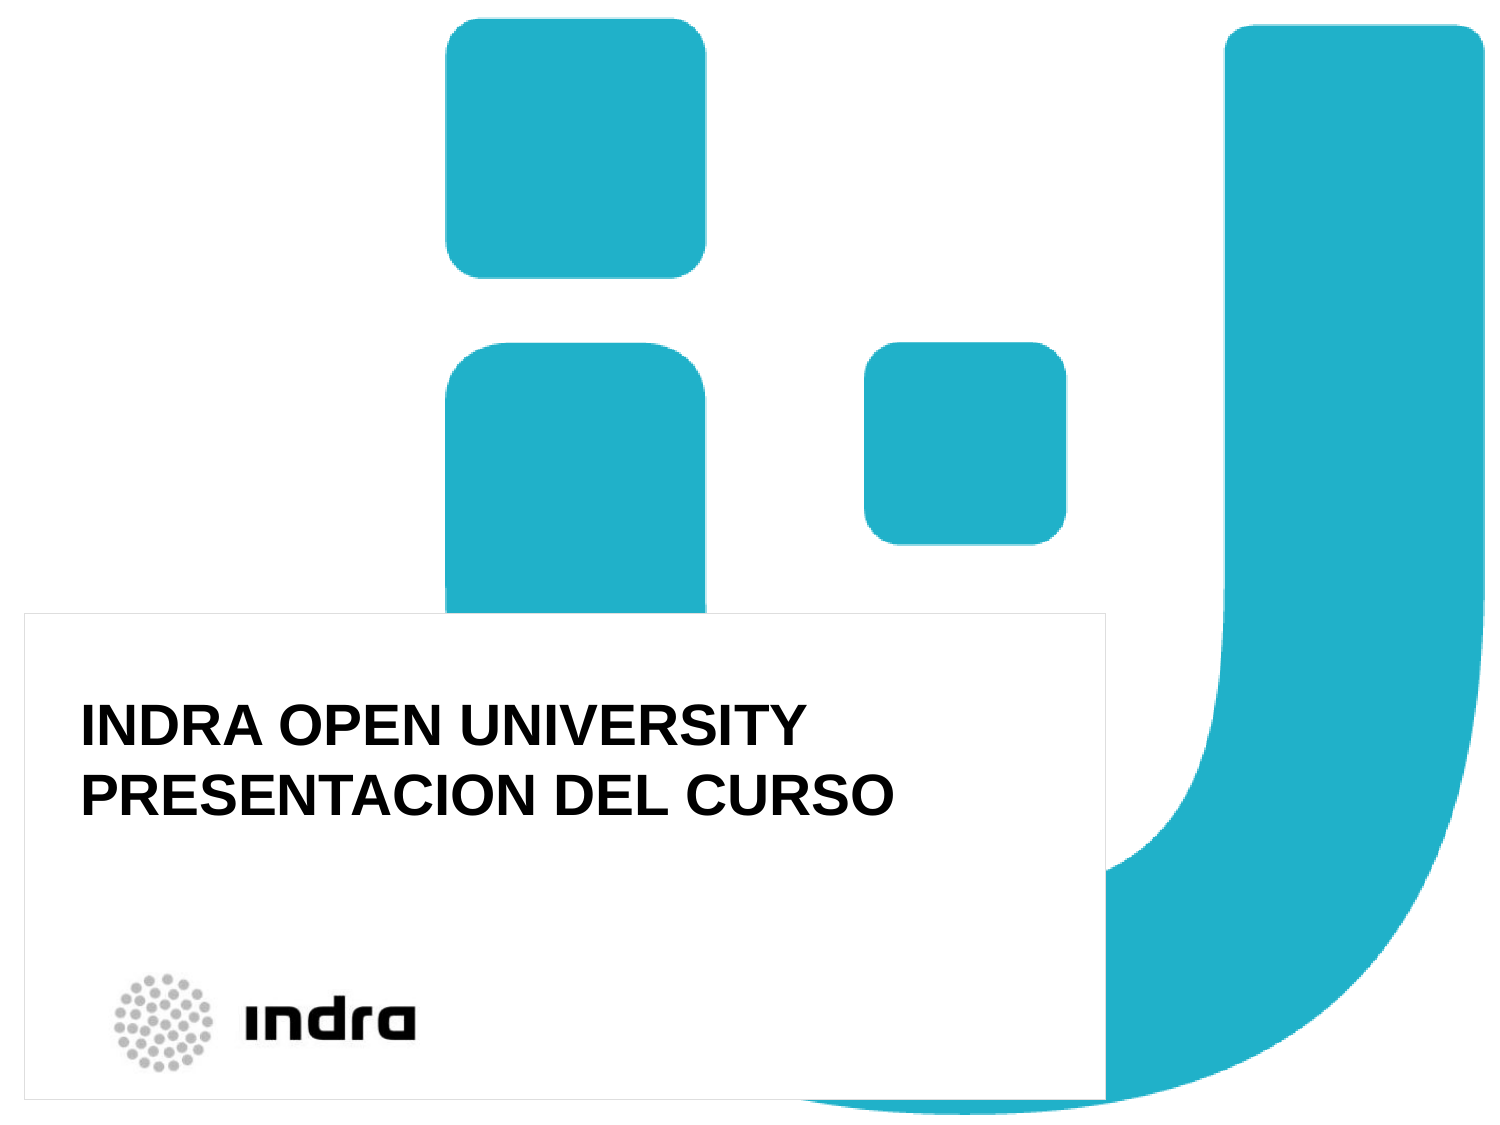

# INDRA OPEN UNIVERSITY PRESENTACION DEL CURSO